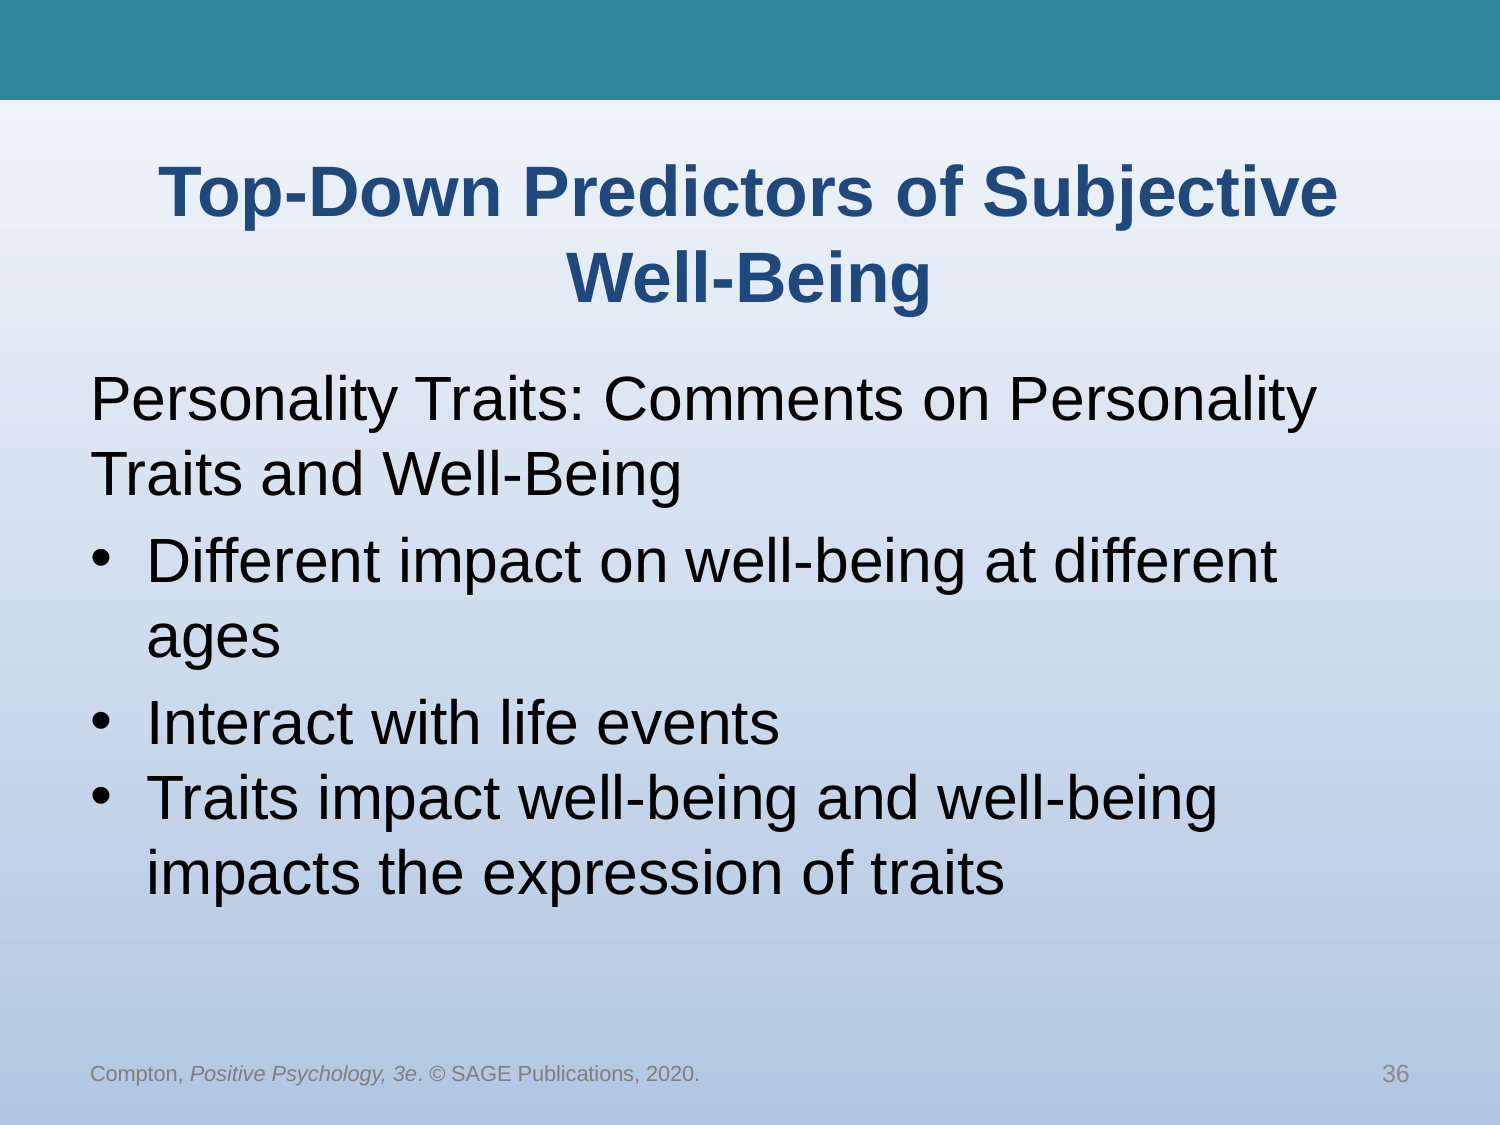

# Top-Down Predictors of Subjective Well-Being
Personality Traits: Comments on Personality Traits and Well-Being
Different impact on well-being at different ages
Interact with life events
Traits impact well-being and well-being impacts the expression of traits

Compton, Positive Psychology, 3e. © SAGE Publications, 2020.
36